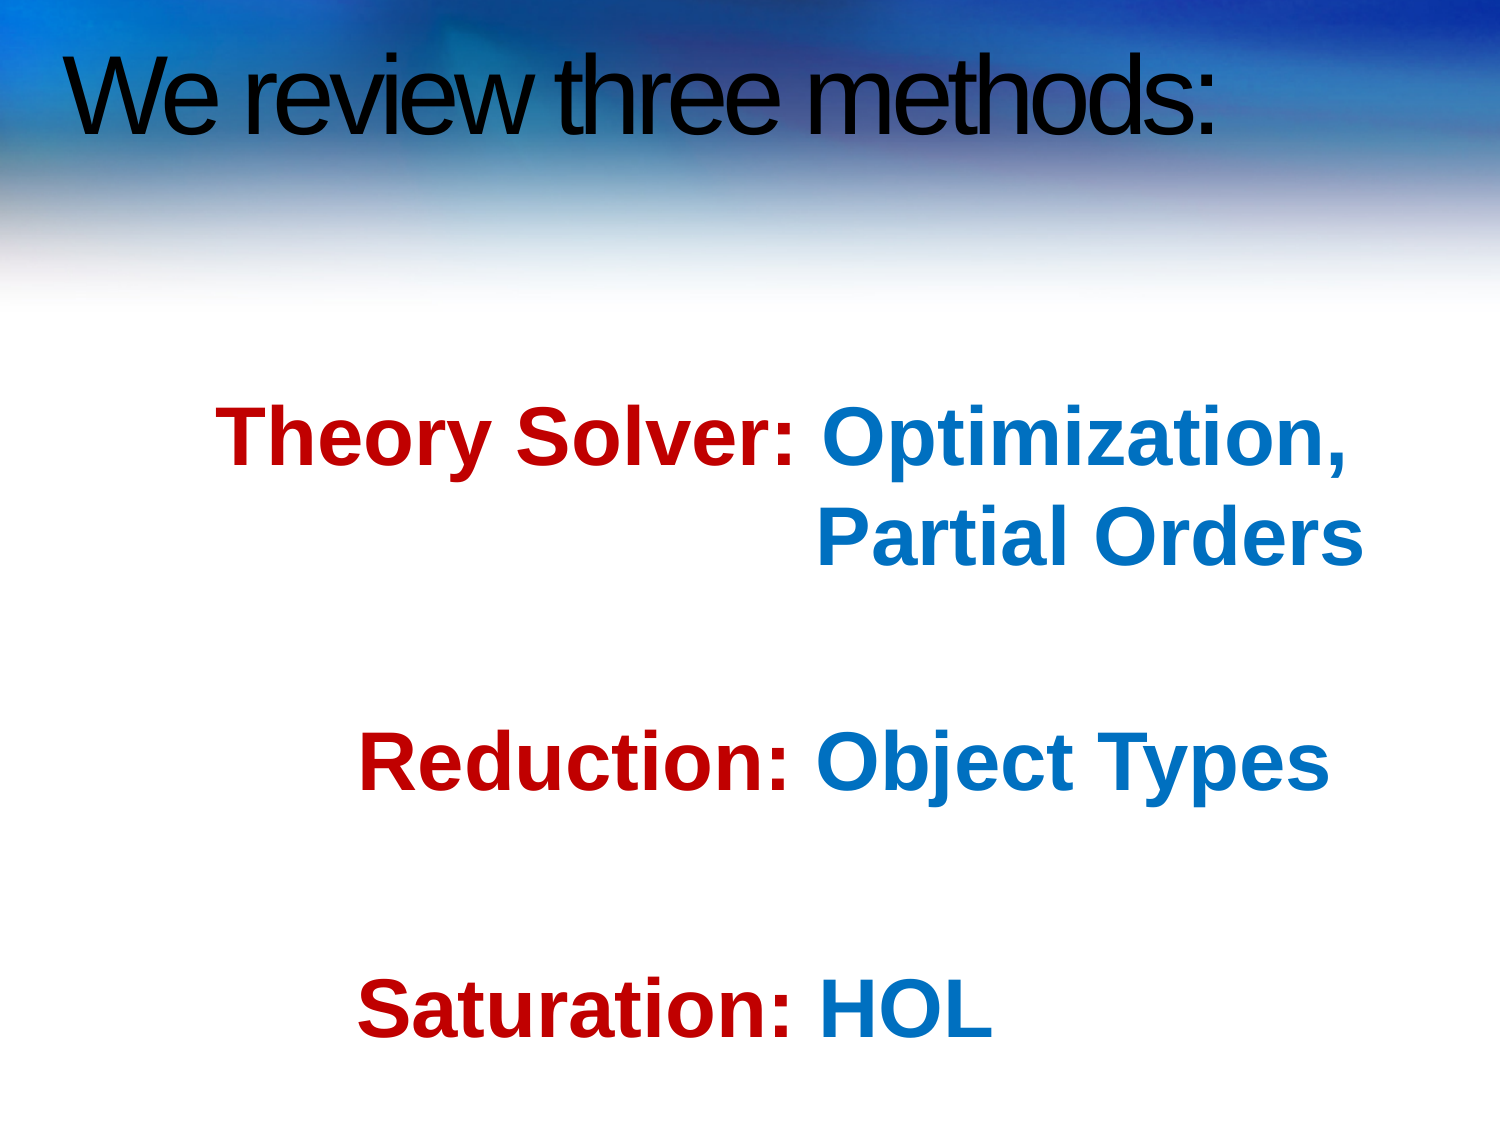

# We review three methods:
Theory Solver: Optimization,
				Partial Orders
Reduction: Object Types
Saturation: HOL